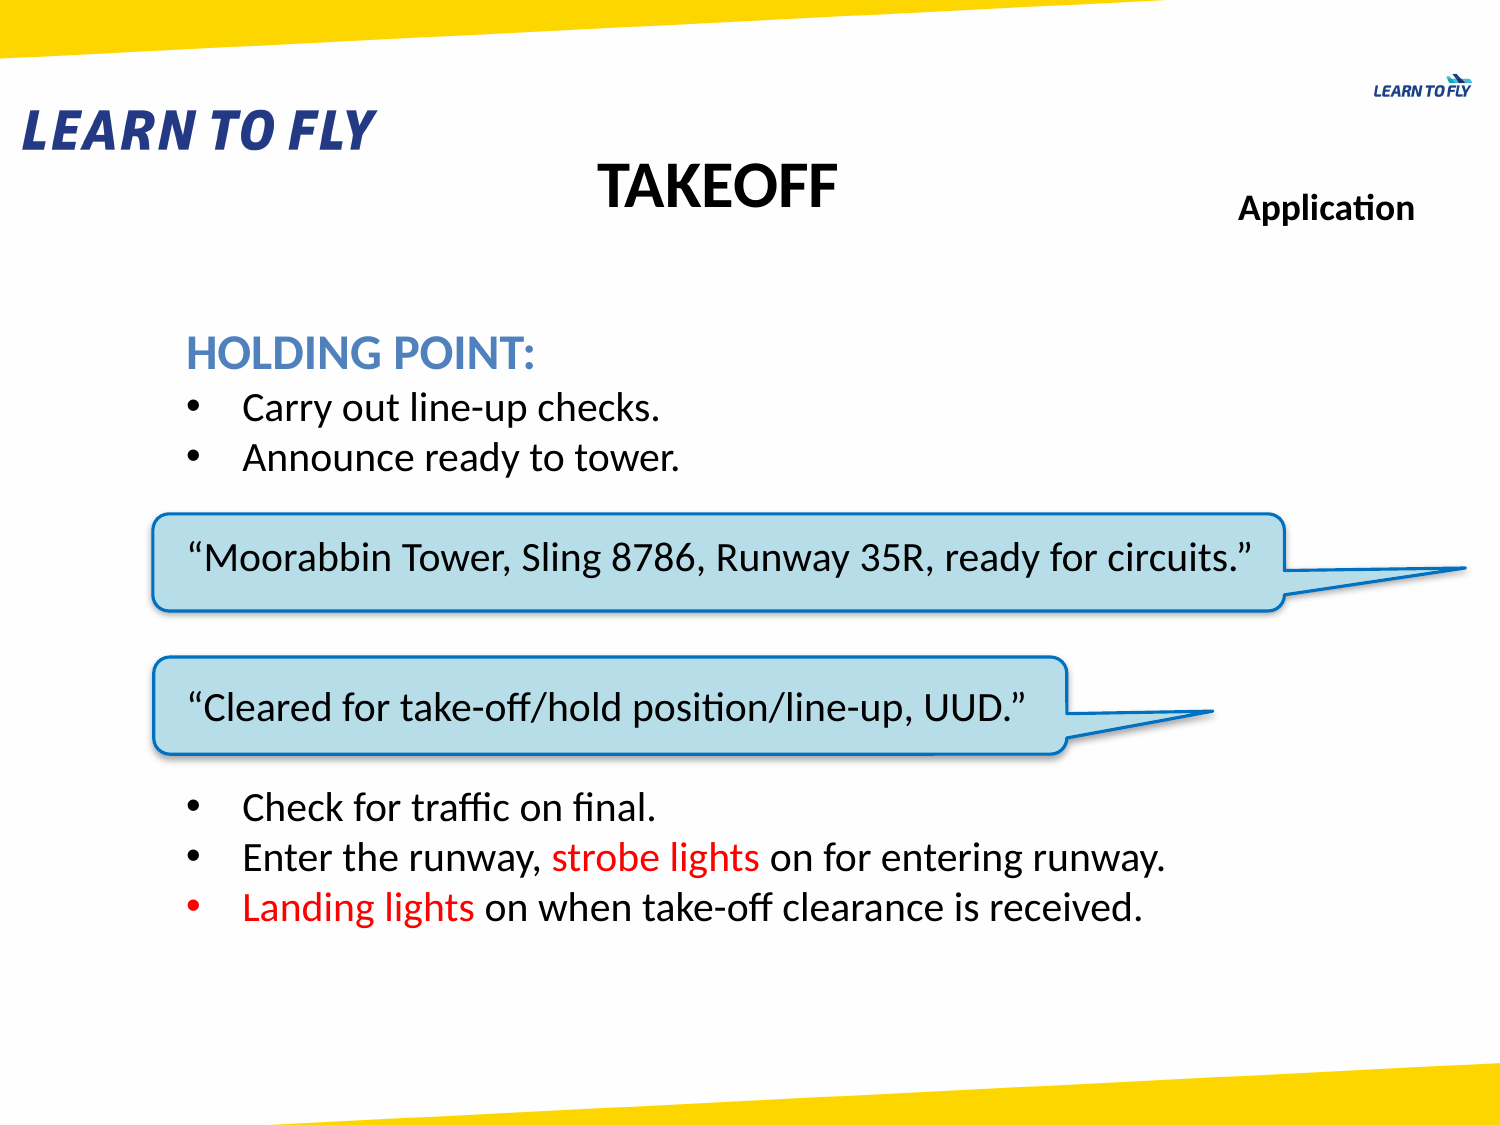

TAKEOFF
Application
HOLDING POINT:
Carry out line-up checks.
Announce ready to tower.

“Moorabbin Tower, Sling 8786, Runway 35R, ready for circuits.”

“Cleared for take-off/hold position/line-up, UUD.”

Check for traffic on final.
Enter the runway, strobe lights on for entering runway.
Landing lights on when take-off clearance is received.